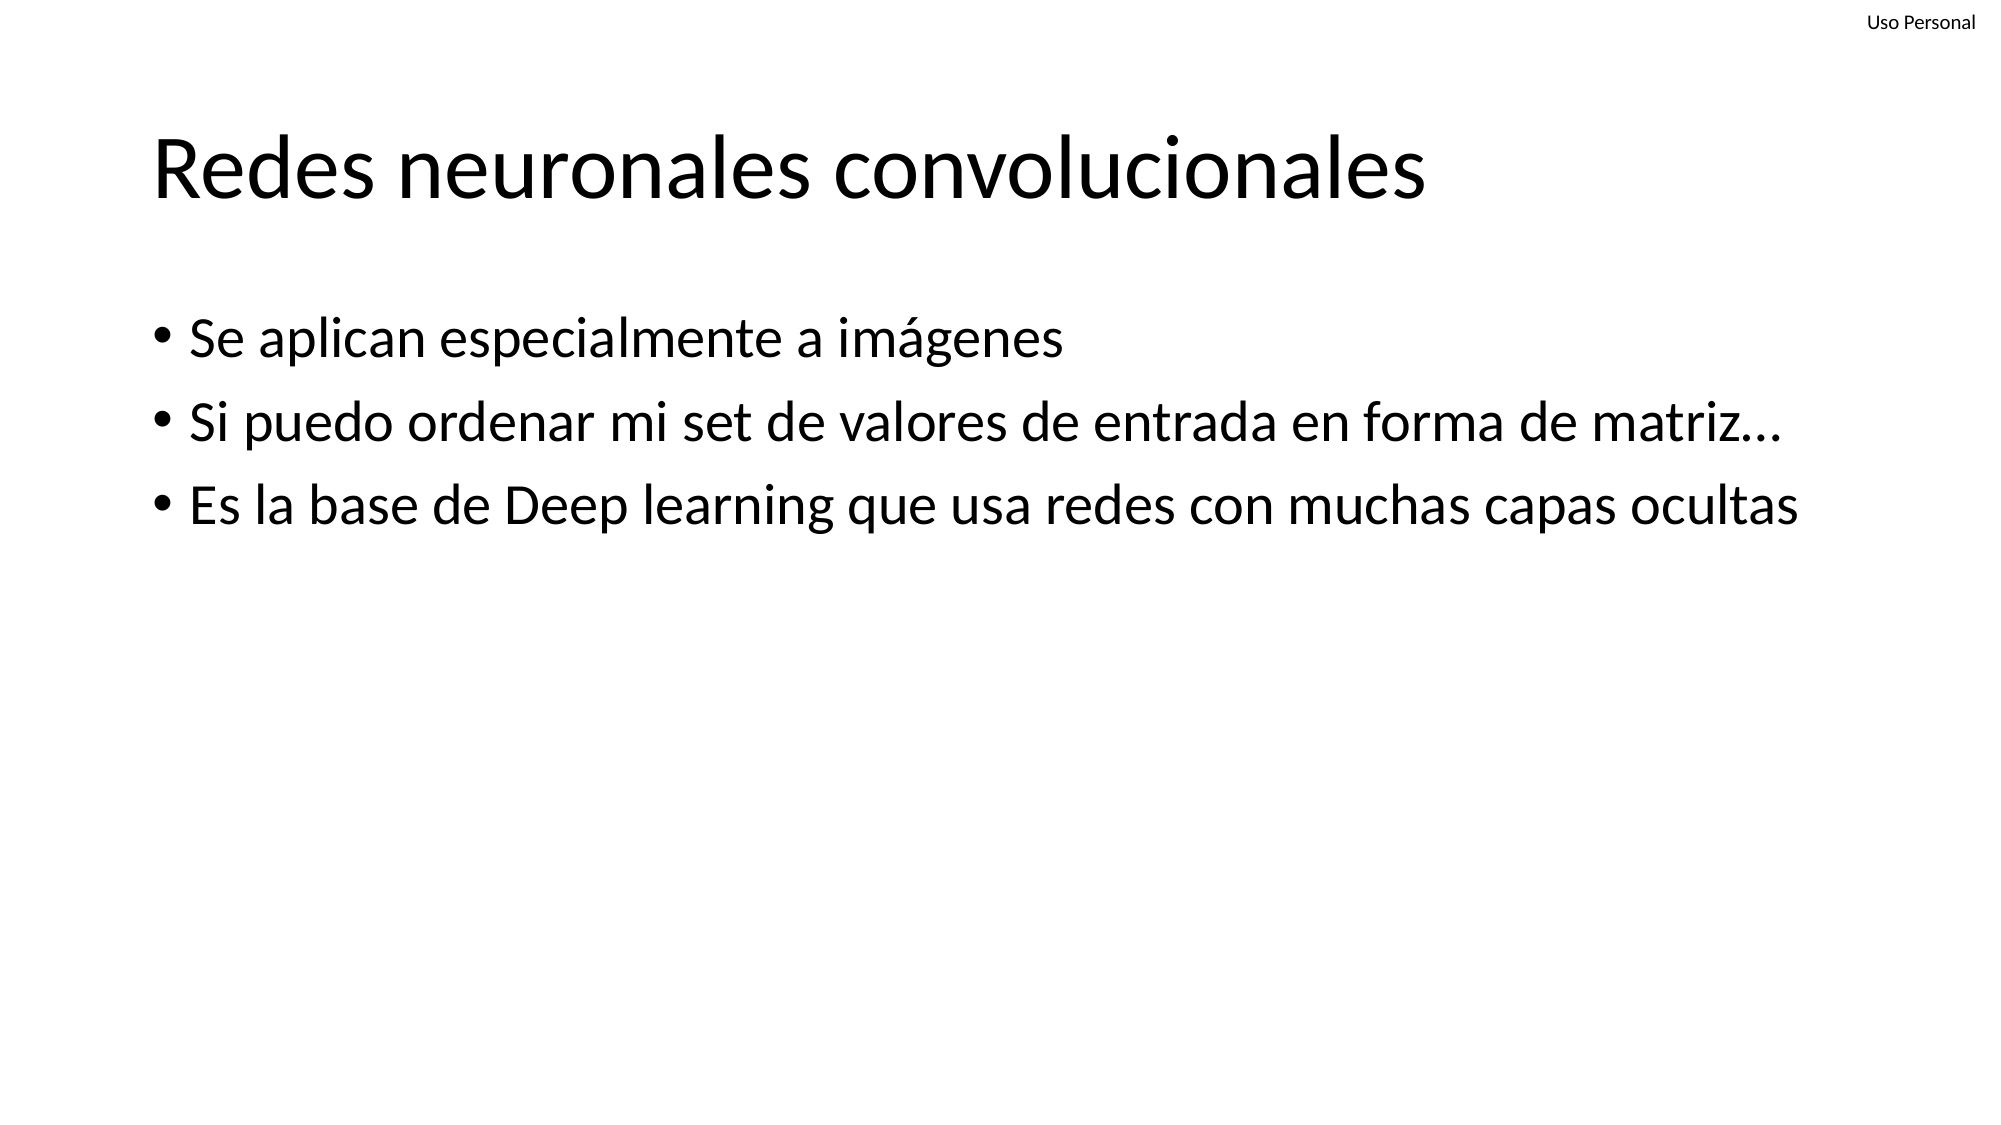

# Redes neuronales convolucionales
Se aplican especialmente a imágenes
Si puedo ordenar mi set de valores de entrada en forma de matriz…
Es la base de Deep learning que usa redes con muchas capas ocultas